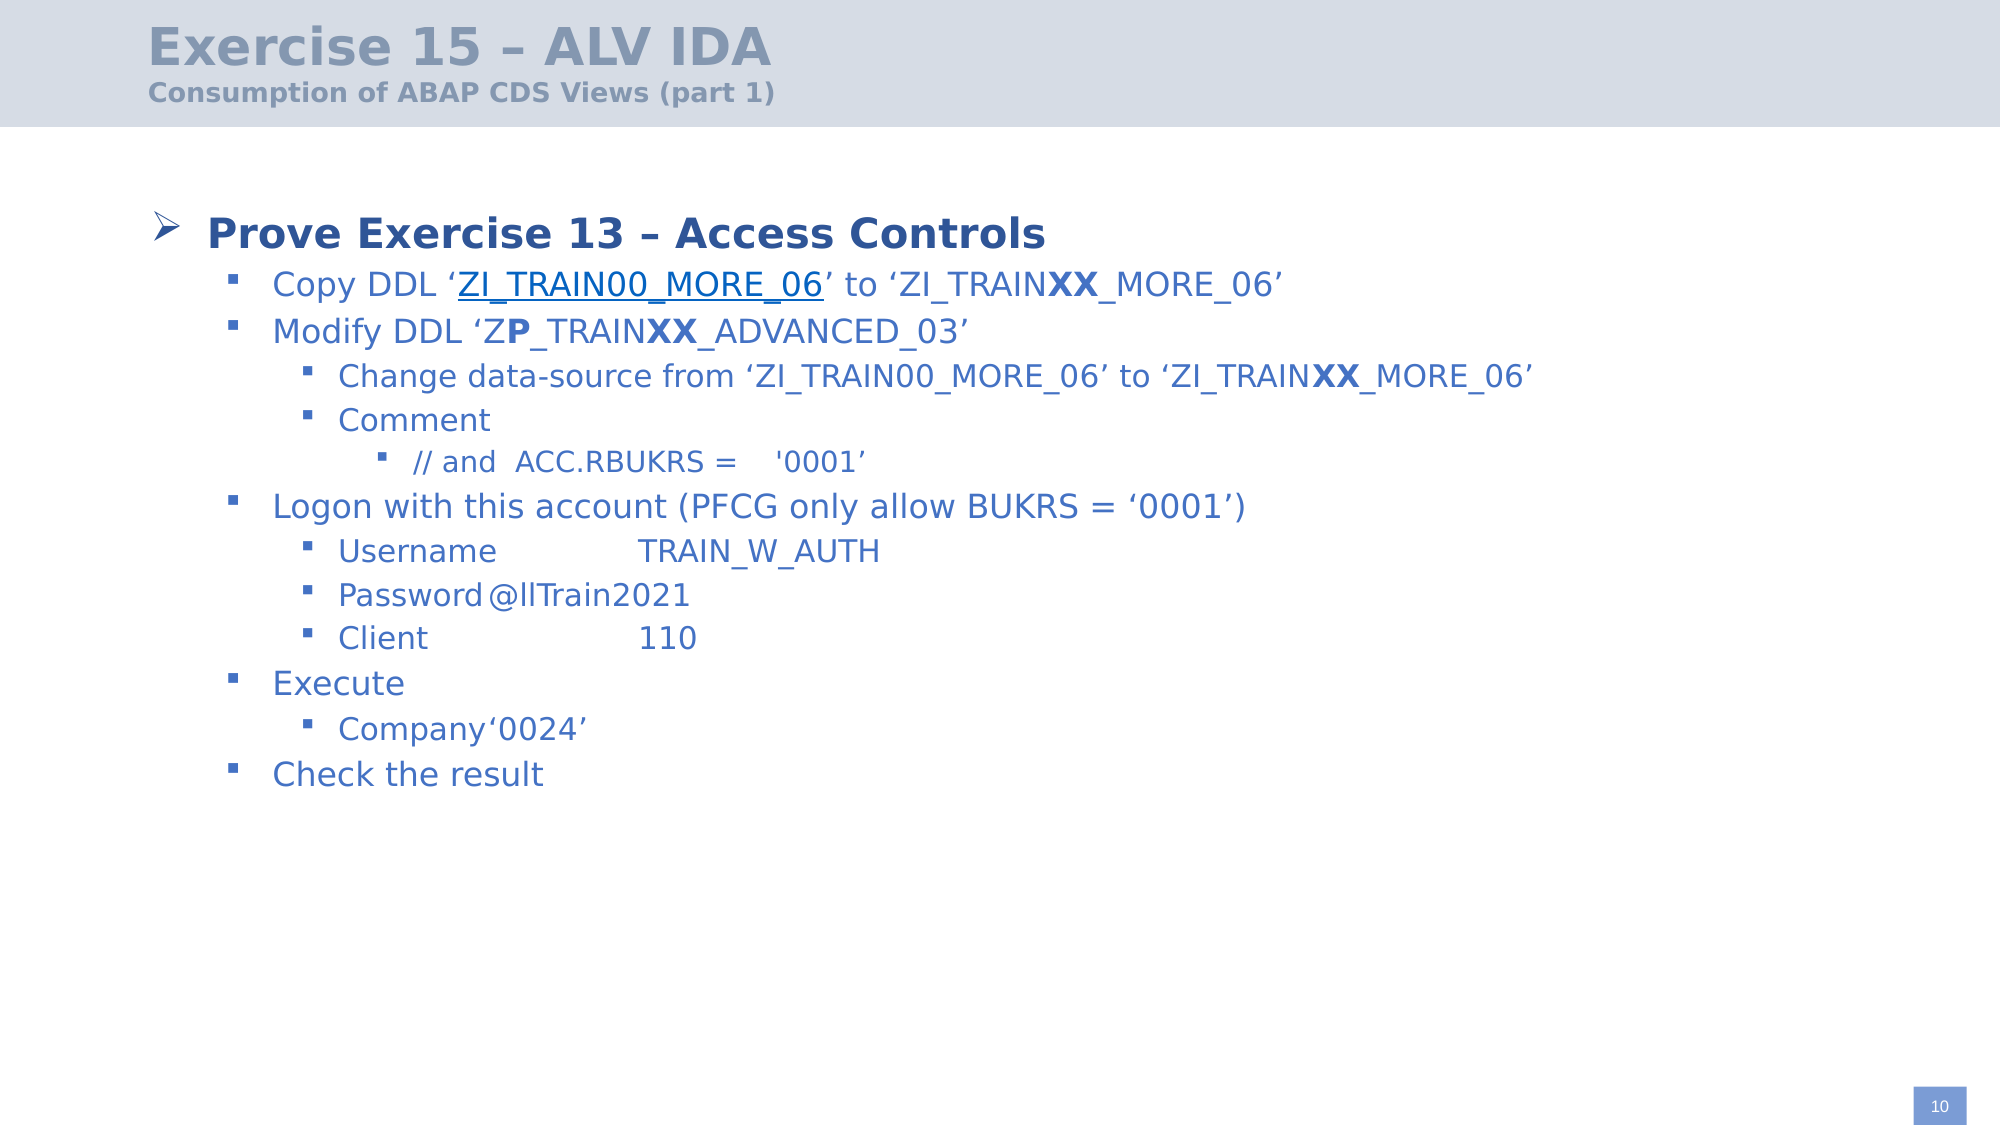

# Exercise 15 – ALV IDA Consumption of ABAP CDS Views (part 1)
Prove Exercise 13 – Access Controls
Copy DDL ‘ZI_TRAIN00_MORE_06’ to ‘ZI_TRAINXX_MORE_06’
Modify DDL ‘ZP_TRAINXX_ADVANCED_03’
Change data-source from ‘ZI_TRAIN00_MORE_06’ to ‘ZI_TRAINXX_MORE_06’
Comment
// and  ACC.RBUKRS =    '0001’
Logon with this account (PFCG only allow BUKRS = ‘0001’)
Username	TRAIN_W_AUTH
Password	@llTrain2021
Client		110
Execute
Company	‘0024’
Check the result